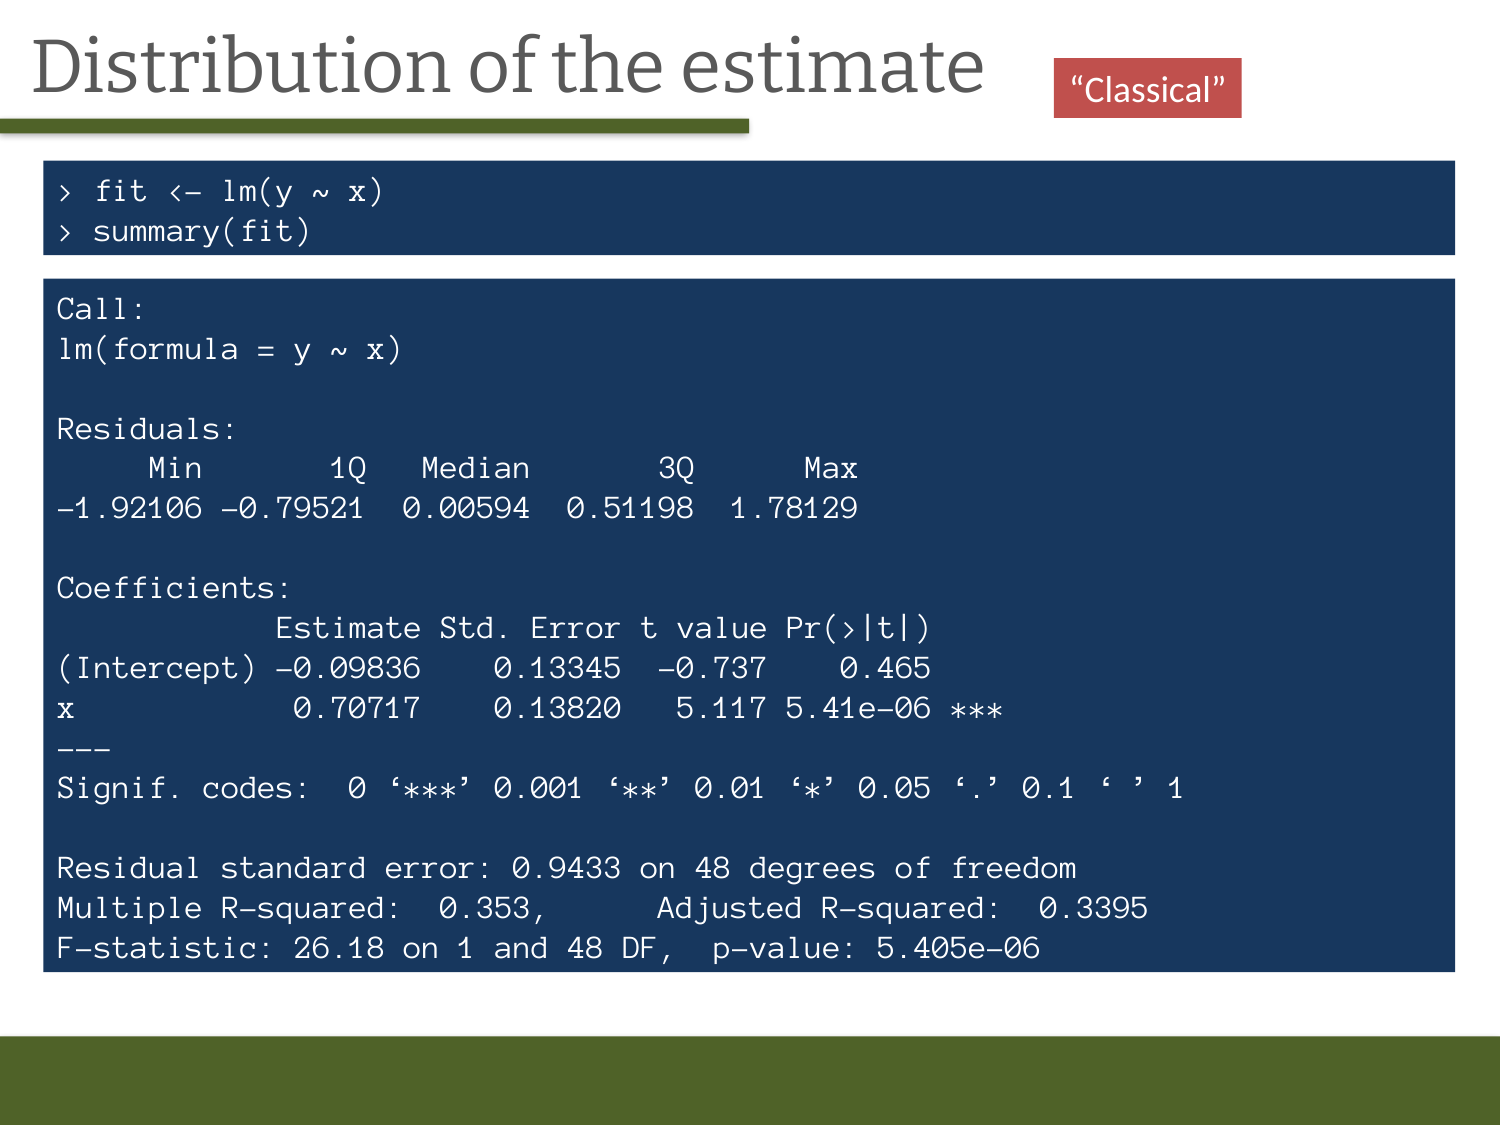

# Distribution of the estimate
“Classical”

> fit <- lm(y ~ x)
> summary(fit)
Call:
lm(formula = y ~ x)

Residuals:
     Min       1Q   Median       3Q      Max
-1.92106 -0.79521  0.00594  0.51198  1.78129

Coefficients:
            Estimate Std. Error t value Pr(>|t|)
(Intercept) -0.09836    0.13345  -0.737    0.465
x            0.70717    0.13820   5.117 5.41e-06 ***
---
Signif. codes:  0 ‘***’ 0.001 ‘**’ 0.01 ‘*’ 0.05 ‘.’ 0.1 ‘ ’ 1

Residual standard error: 0.9433 on 48 degrees of freedom
Multiple R-squared:  0.353,	Adjusted R-squared:  0.3395
F-statistic: 26.18 on 1 and 48 DF,  p-value: 5.405e-06